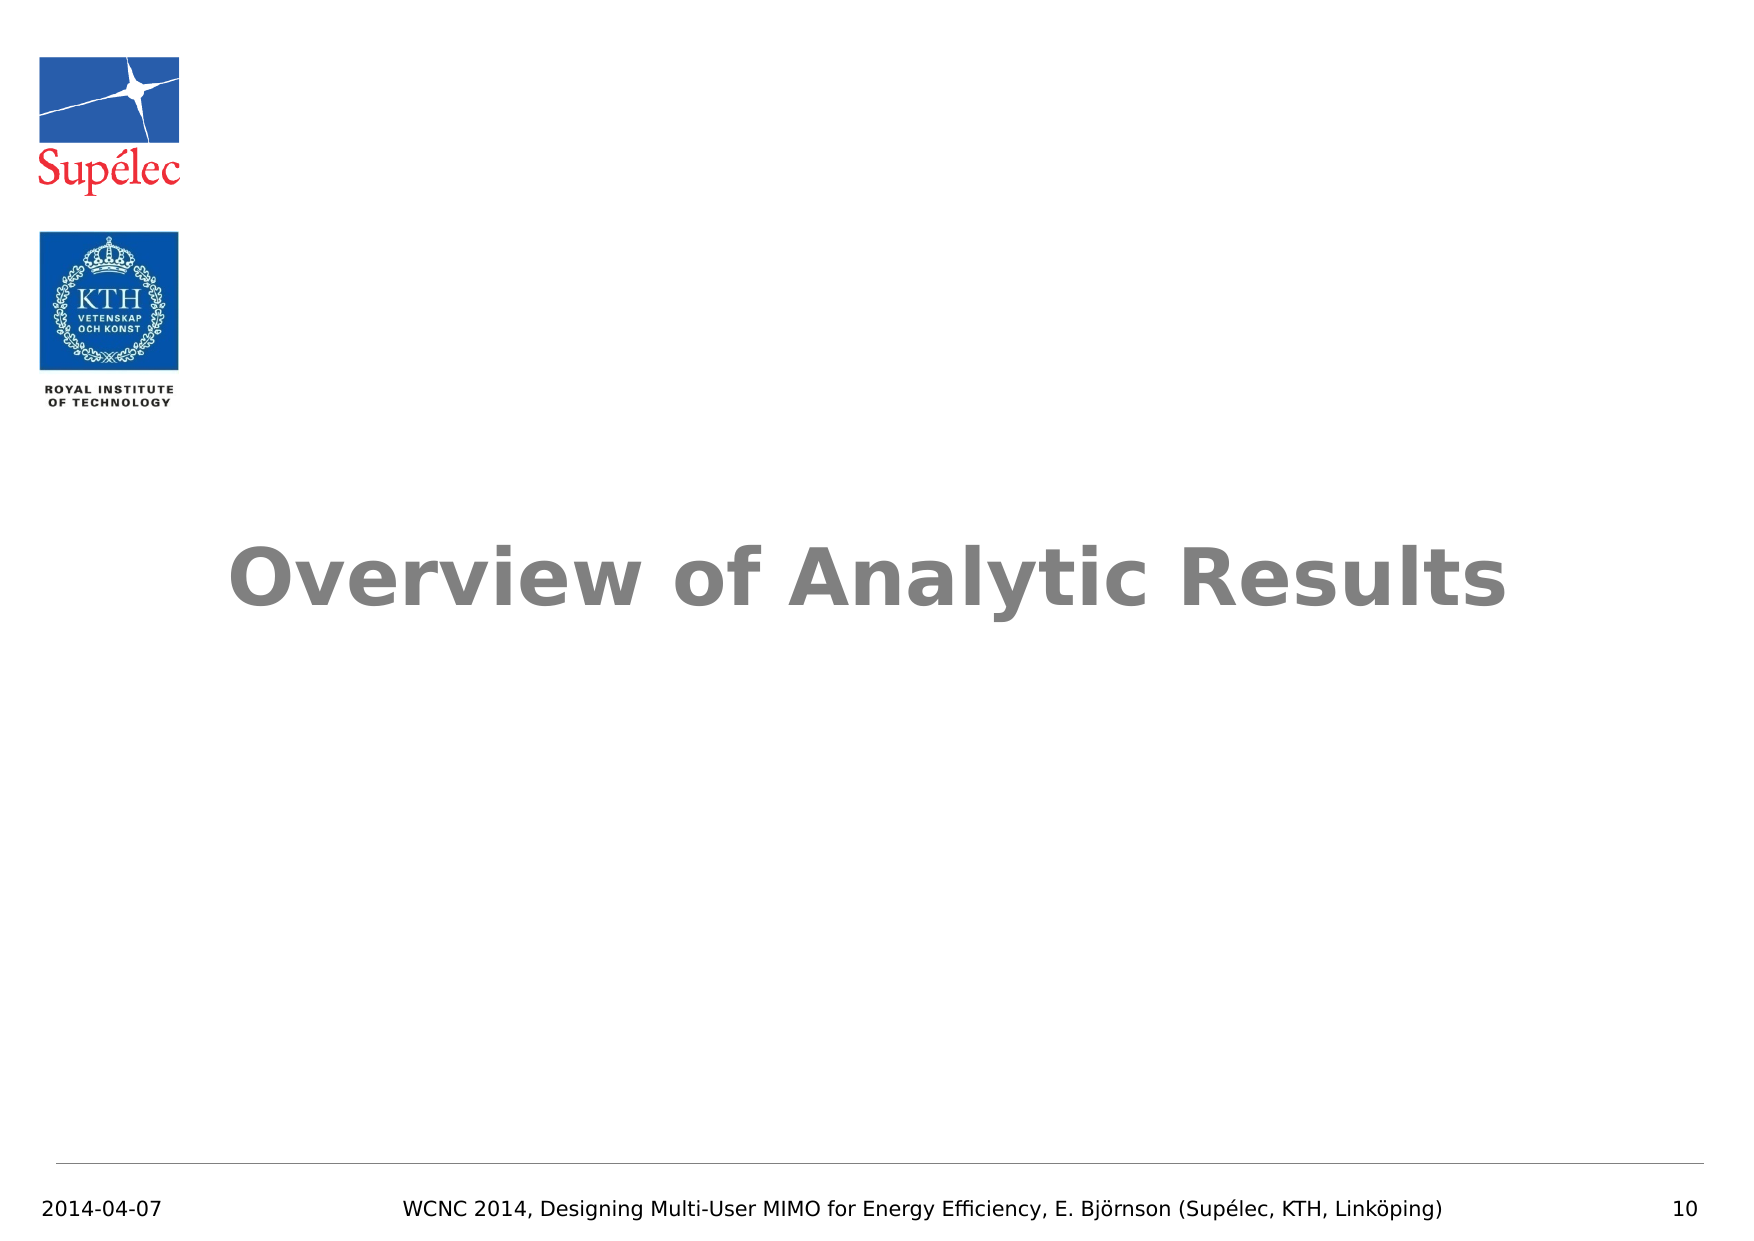

Overview of Analytic Results
2014-04-07
WCNC 2014, Designing Multi-User MIMO for Energy Efficiency, E. Björnson (Supélec, KTH, Linköping)
10